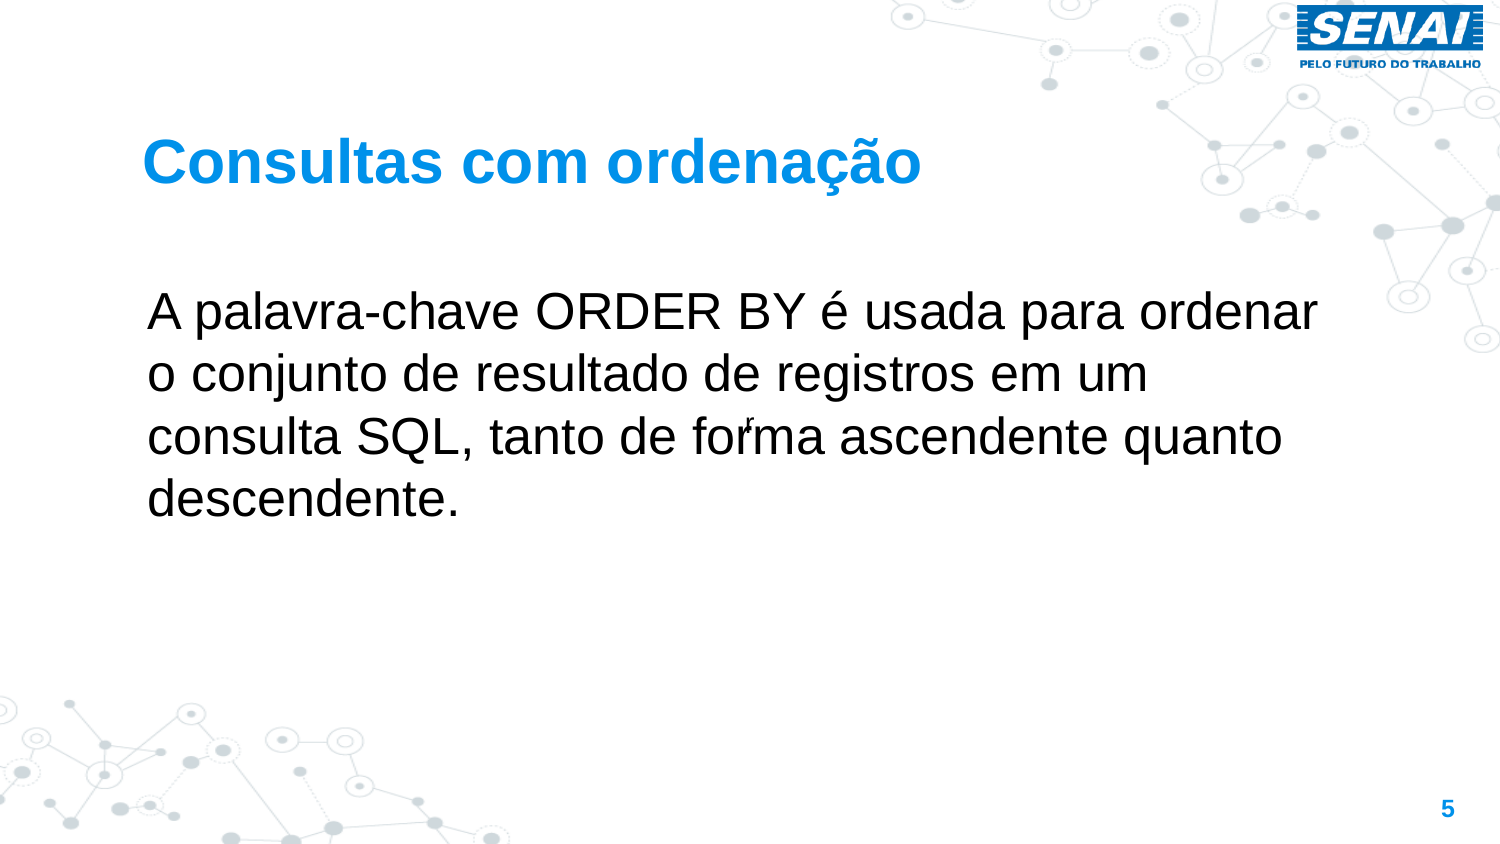

# Consultas com ordenação

A palavra-chave ORDER BY é usada para ordenar o conjunto de resultado de registros em um consulta SQL, tanto de forma ascendente quanto descendente.
r
5